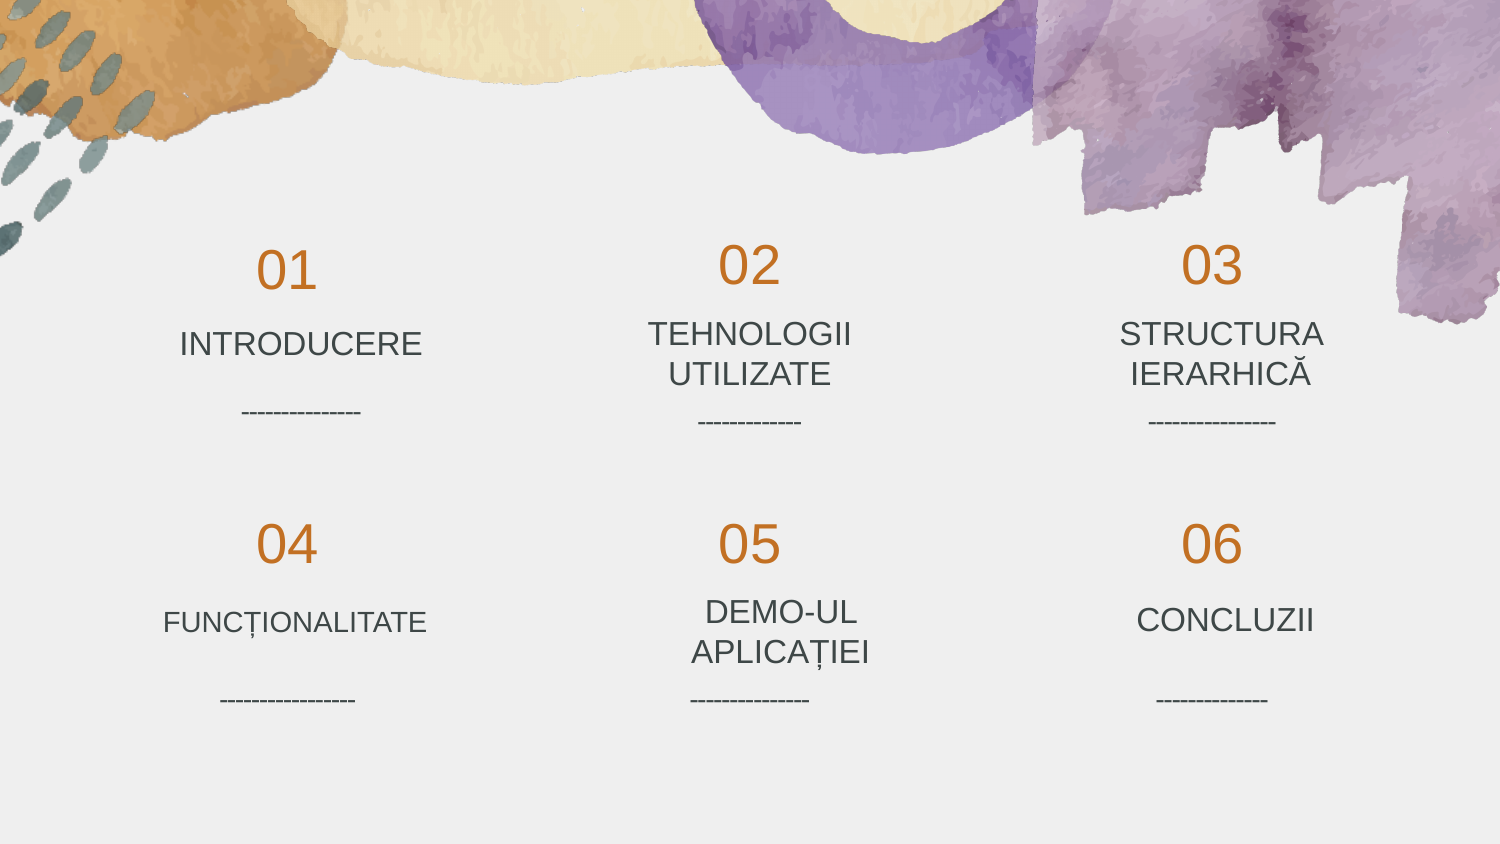

02
03
01
INTRODUCERE
TEHNOLOGII UTILIZATE
STRUCTURA IERARHICĂ
---------------
-------------
----------------
# 04
05
06
FUNCȚIONALITATE
DEMO-UL APLICAȚIEI
CONCLUZII
-----------------
---------------
--------------